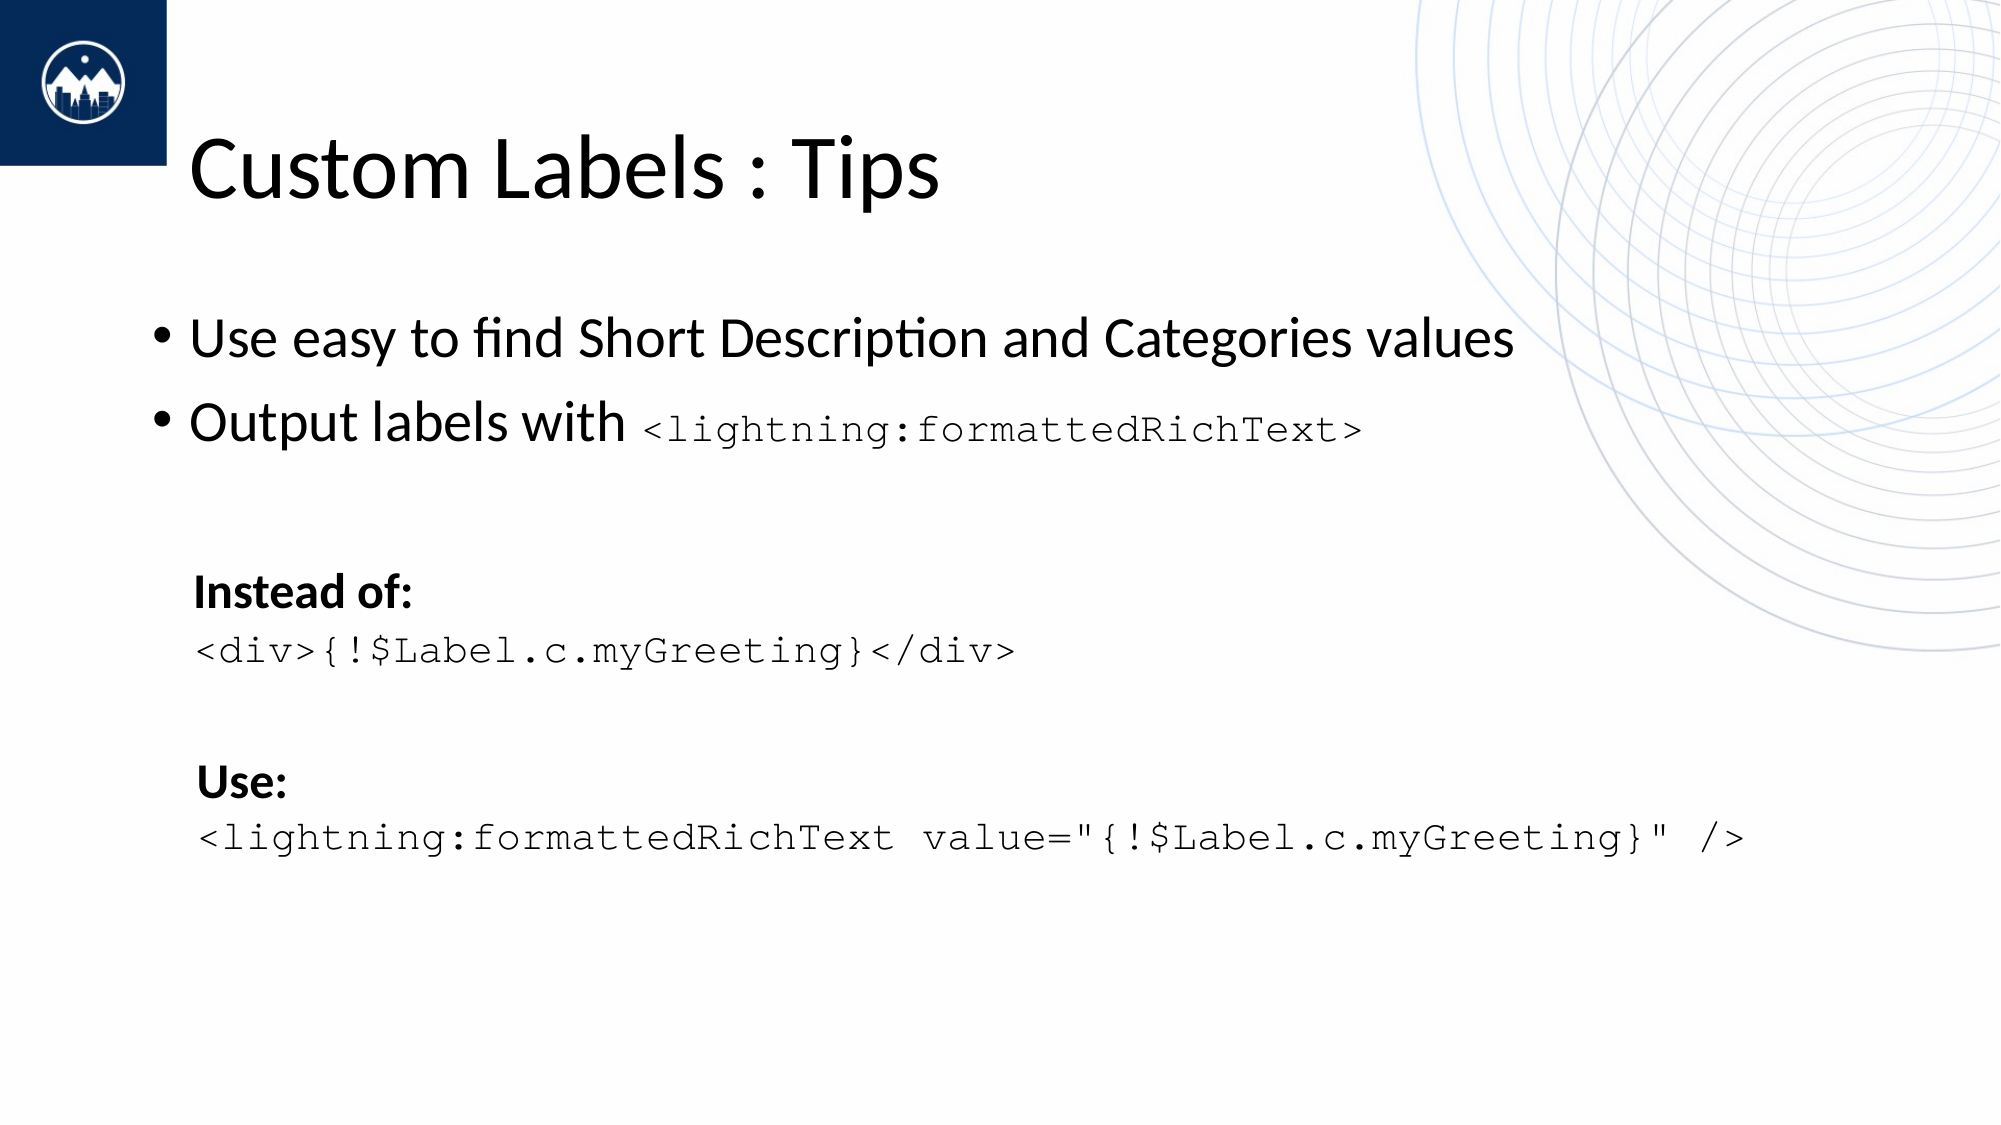

# Custom Labels : Tips
Use easy to find Short Description and Categories values
Output labels with <lightning:formattedRichText>

Instead of:
<div>{!$Label.c.myGreeting}</div>
Use:
<lightning:formattedRichText value="{!$Label.c.myGreeting}" />